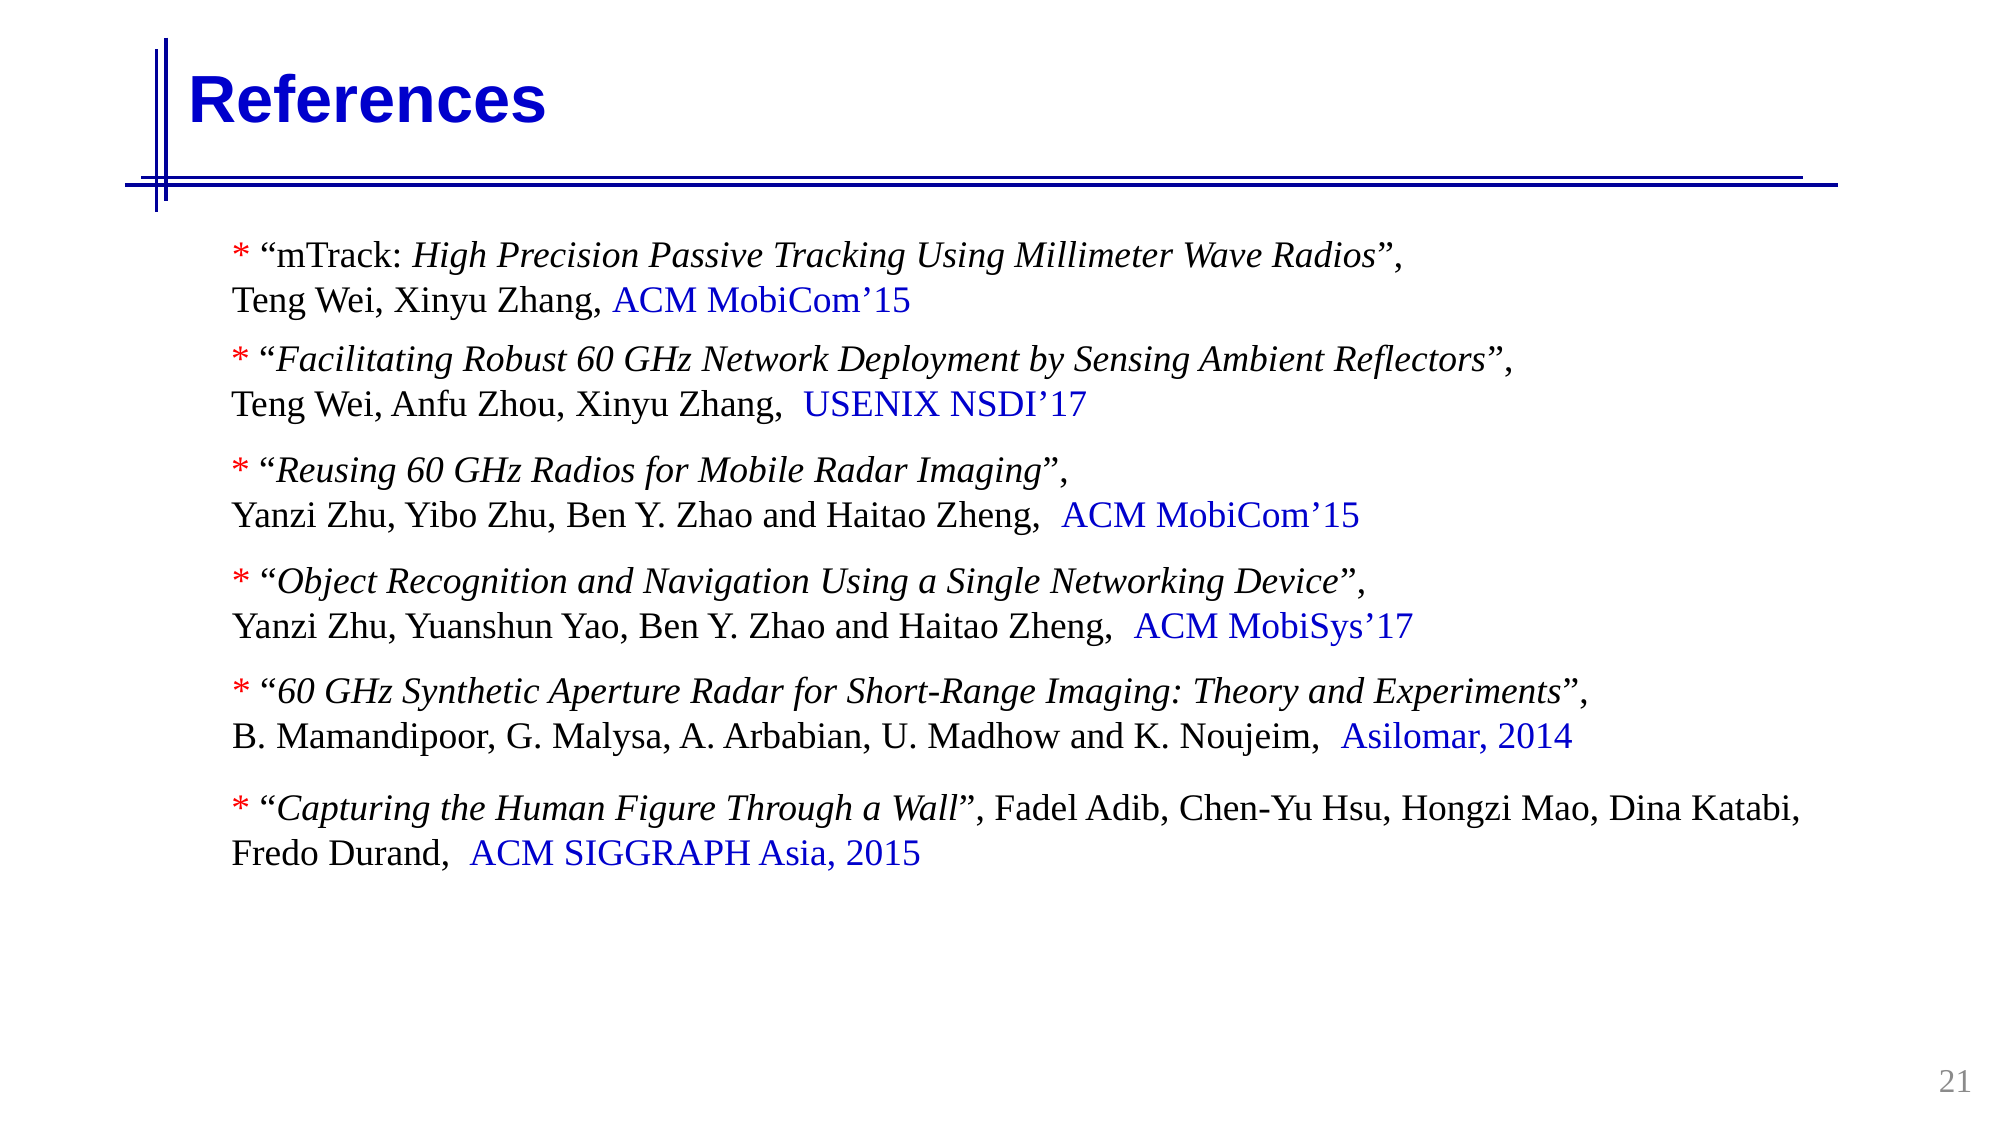

# References
* “mTrack: High Precision Passive Tracking Using Millimeter Wave Radios”, Teng Wei, Xinyu Zhang, ACM MobiCom’15
* “Facilitating Robust 60 GHz Network Deployment by Sensing Ambient Reflectors”,
Teng Wei, Anfu Zhou, Xinyu Zhang,  USENIX NSDI’17
* “Reusing 60 GHz Radios for Mobile Radar Imaging”,
Yanzi Zhu, Yibo Zhu, Ben Y. Zhao and Haitao Zheng,  ACM MobiCom’15
* “Object Recognition and Navigation Using a Single Networking Device”,
Yanzi Zhu, Yuanshun Yao, Ben Y. Zhao and Haitao Zheng,  ACM MobiSys’17
* “60 GHz Synthetic Aperture Radar for Short-Range Imaging: Theory and Experiments”,
B. Mamandipoor, G. Malysa, A. Arbabian, U. Madhow and K. Noujeim,  Asilomar, 2014
* “Capturing the Human Figure Through a Wall”, Fadel Adib, Chen-Yu Hsu, Hongzi Mao, Dina Katabi, Fredo Durand,  ACM SIGGRAPH Asia, 2015
21